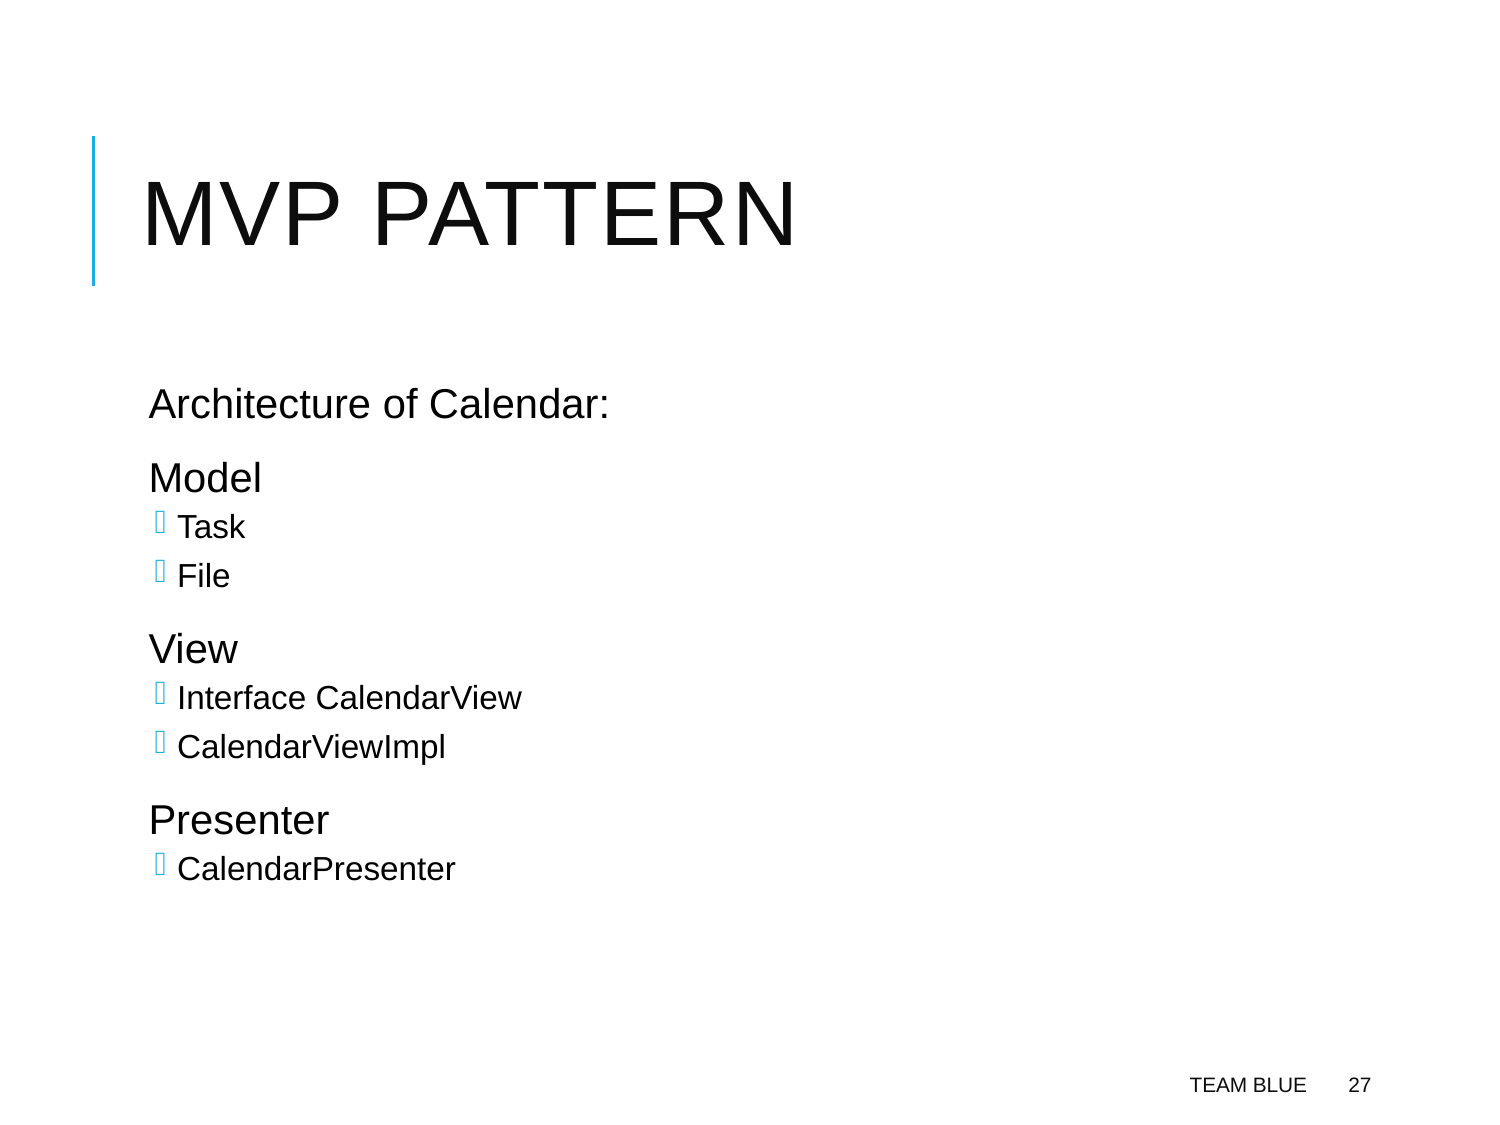

# MVP Pattern
Architecture of Calendar:
Model
Task
File
View
Interface CalendarView
CalendarViewImpl
Presenter
CalendarPresenter

Team Blue
27